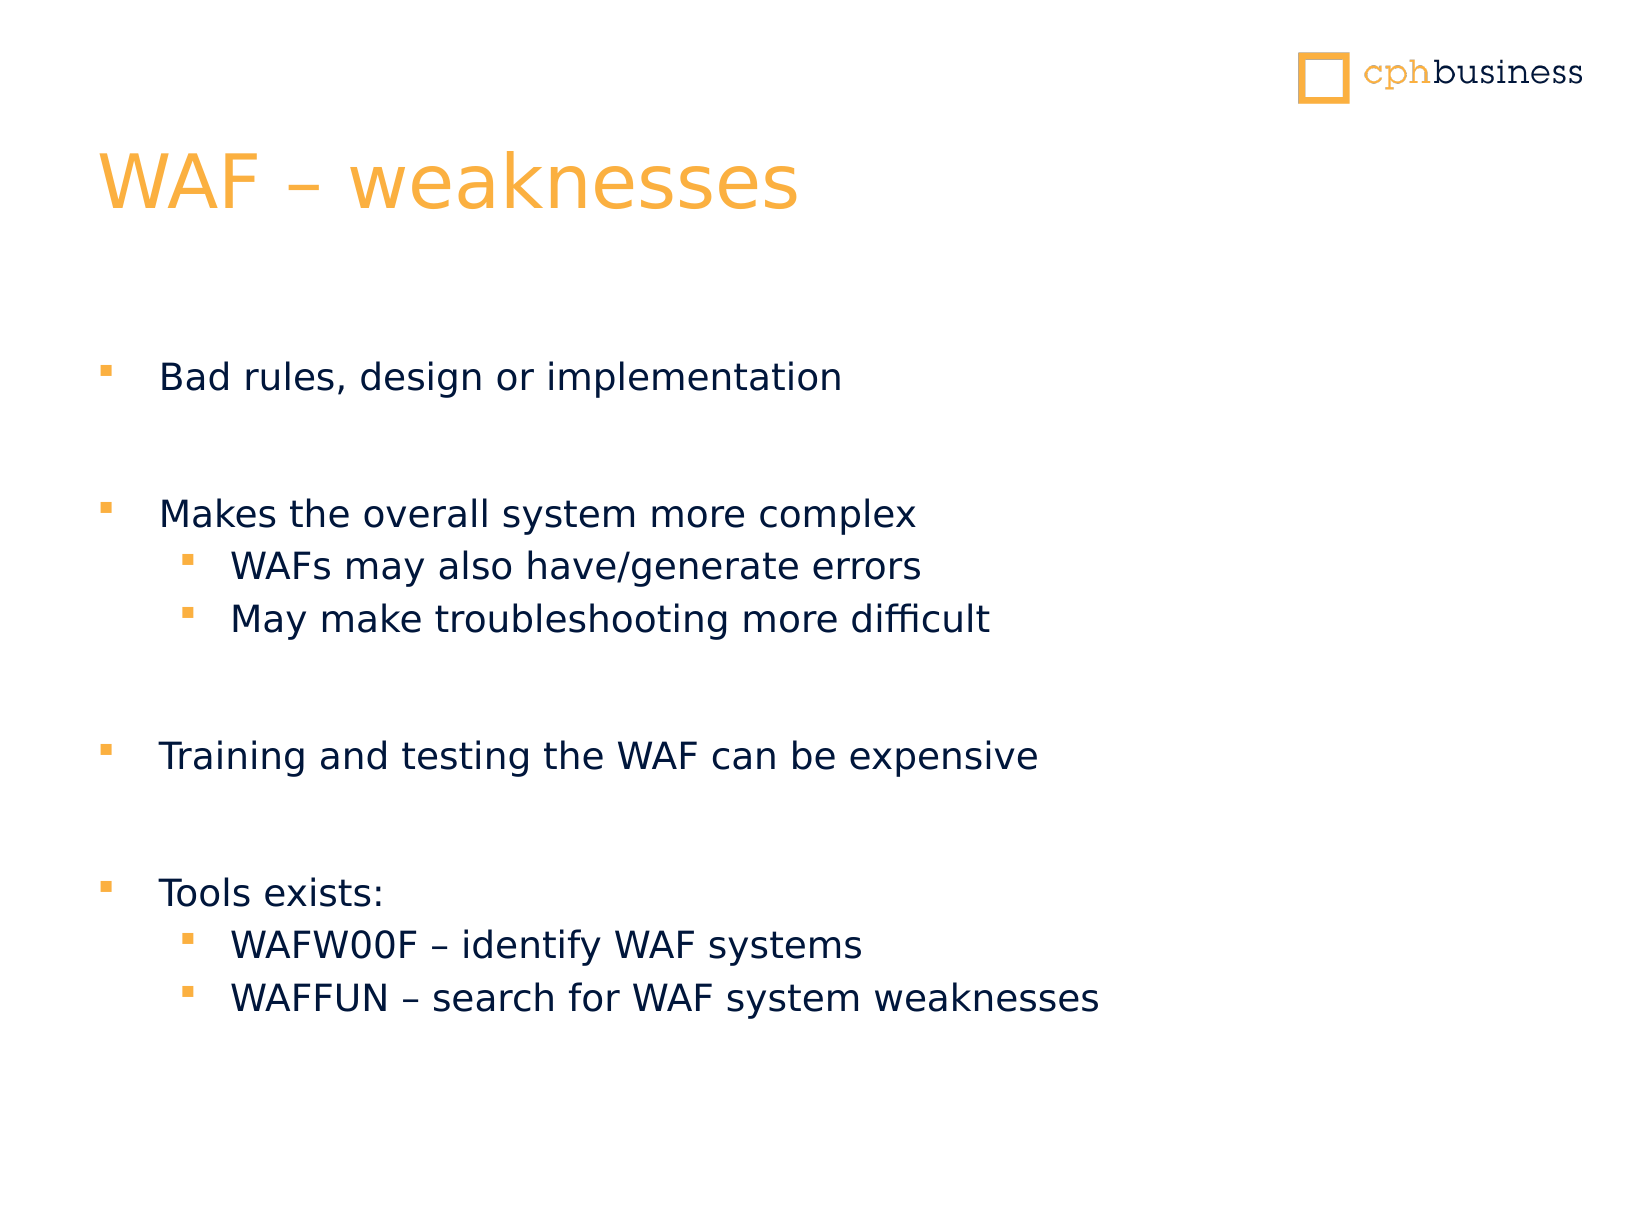

# WAF – weaknesses
Bad rules, design or implementation

Makes the overall system more complex
WAFs may also have/generate errors
May make troubleshooting more difficult

Training and testing the WAF can be expensive

Tools exists:
WAFW00F – identify WAF systems
WAFFUN – search for WAF system weaknesses